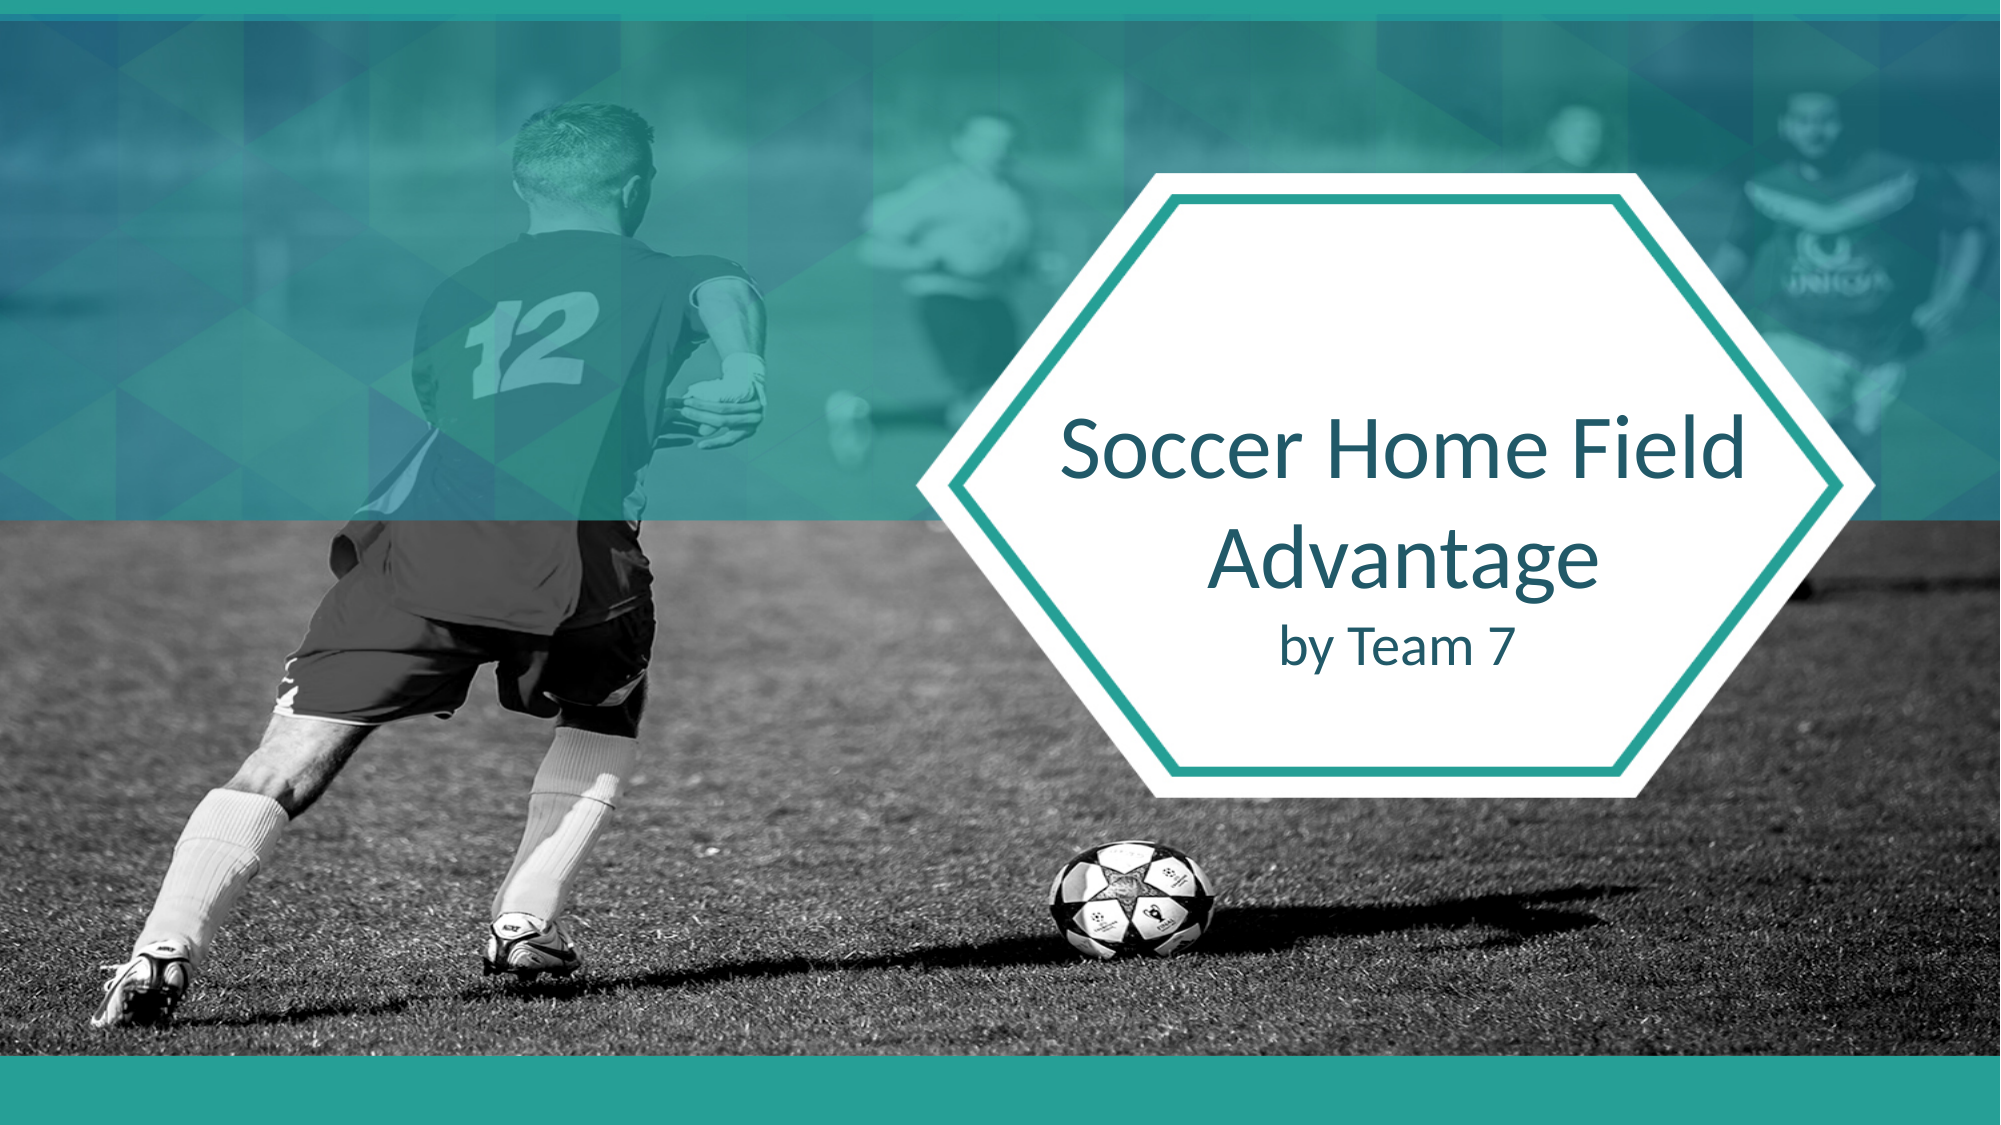

# Soccer Home Field Advantage by Team 7